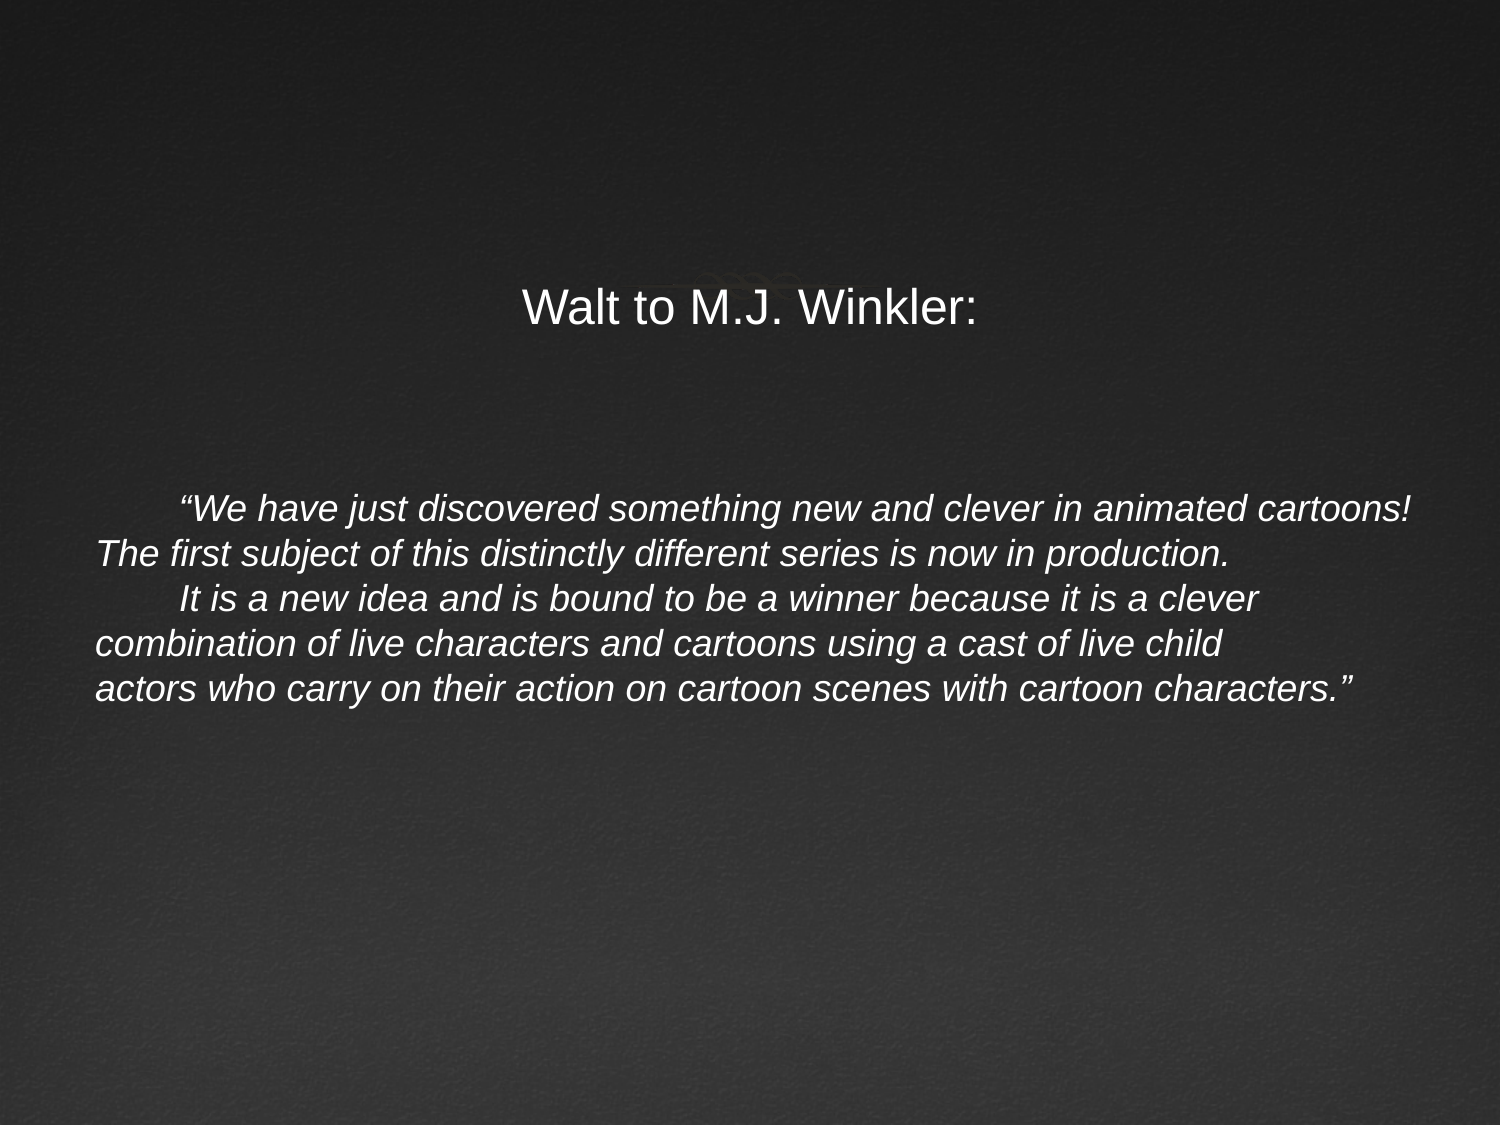

Walt to M.J. Winkler:
        “We have just discovered something new and clever in animated cartoons!
The first subject of this distinctly different series is now in production.
        It is a new idea and is bound to be a winner because it is a clever
combination of live characters and cartoons using a cast of live child
actors who carry on their action on cartoon scenes with cartoon characters.”